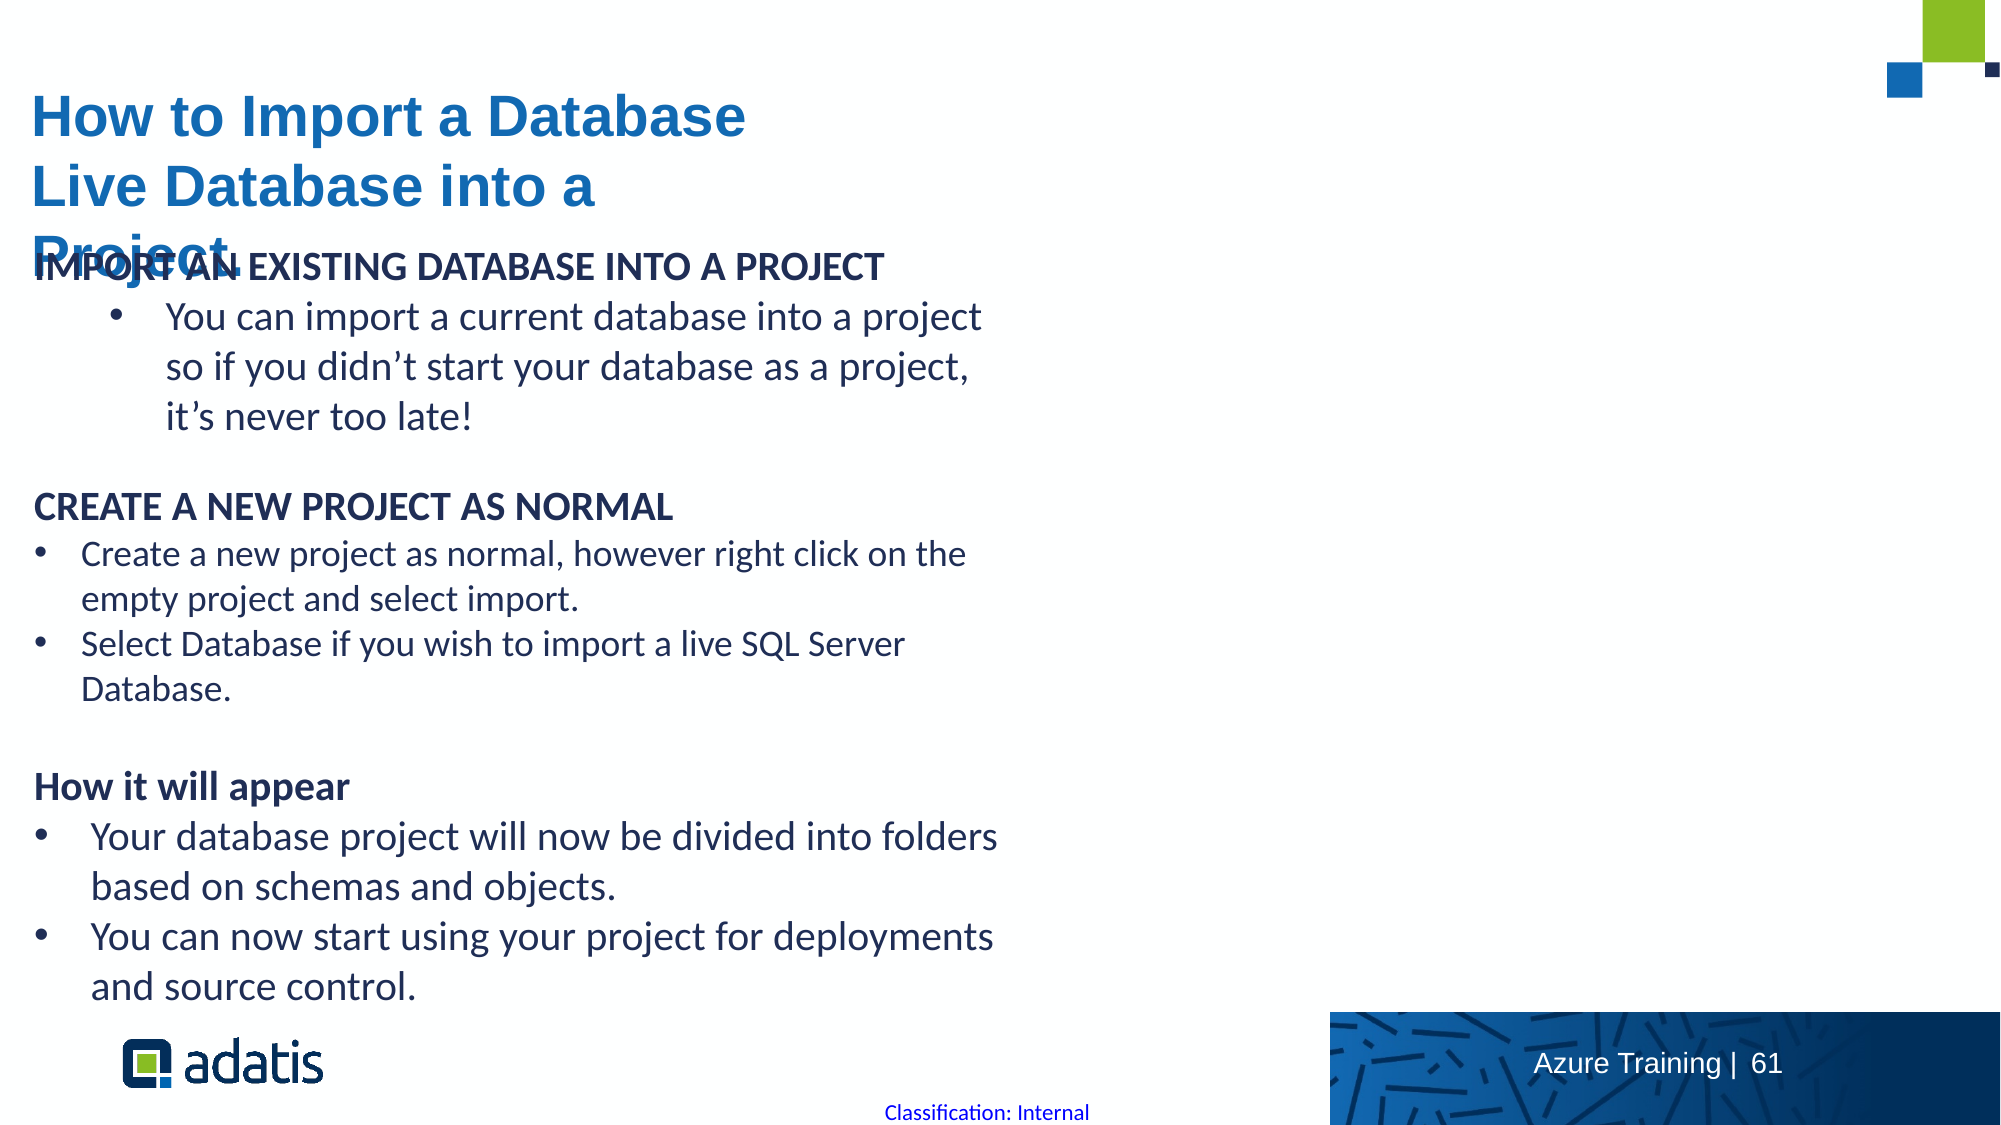

# How to Import a Database Live Database into a Project.
IMPORT AN EXISTING DATABASE INTO A PROJECT
You can import a current database into a project so if you didn’t start your database as a project, it’s never too late!

CREATE A NEW PROJECT AS NORMAL
Create a new project as normal, however right click on the empty project and select import.
Select Database if you wish to import a live SQL Server Database.

How it will appear
Your database project will now be divided into folders based on schemas and objects.
You can now start using your project for deployments and source control.